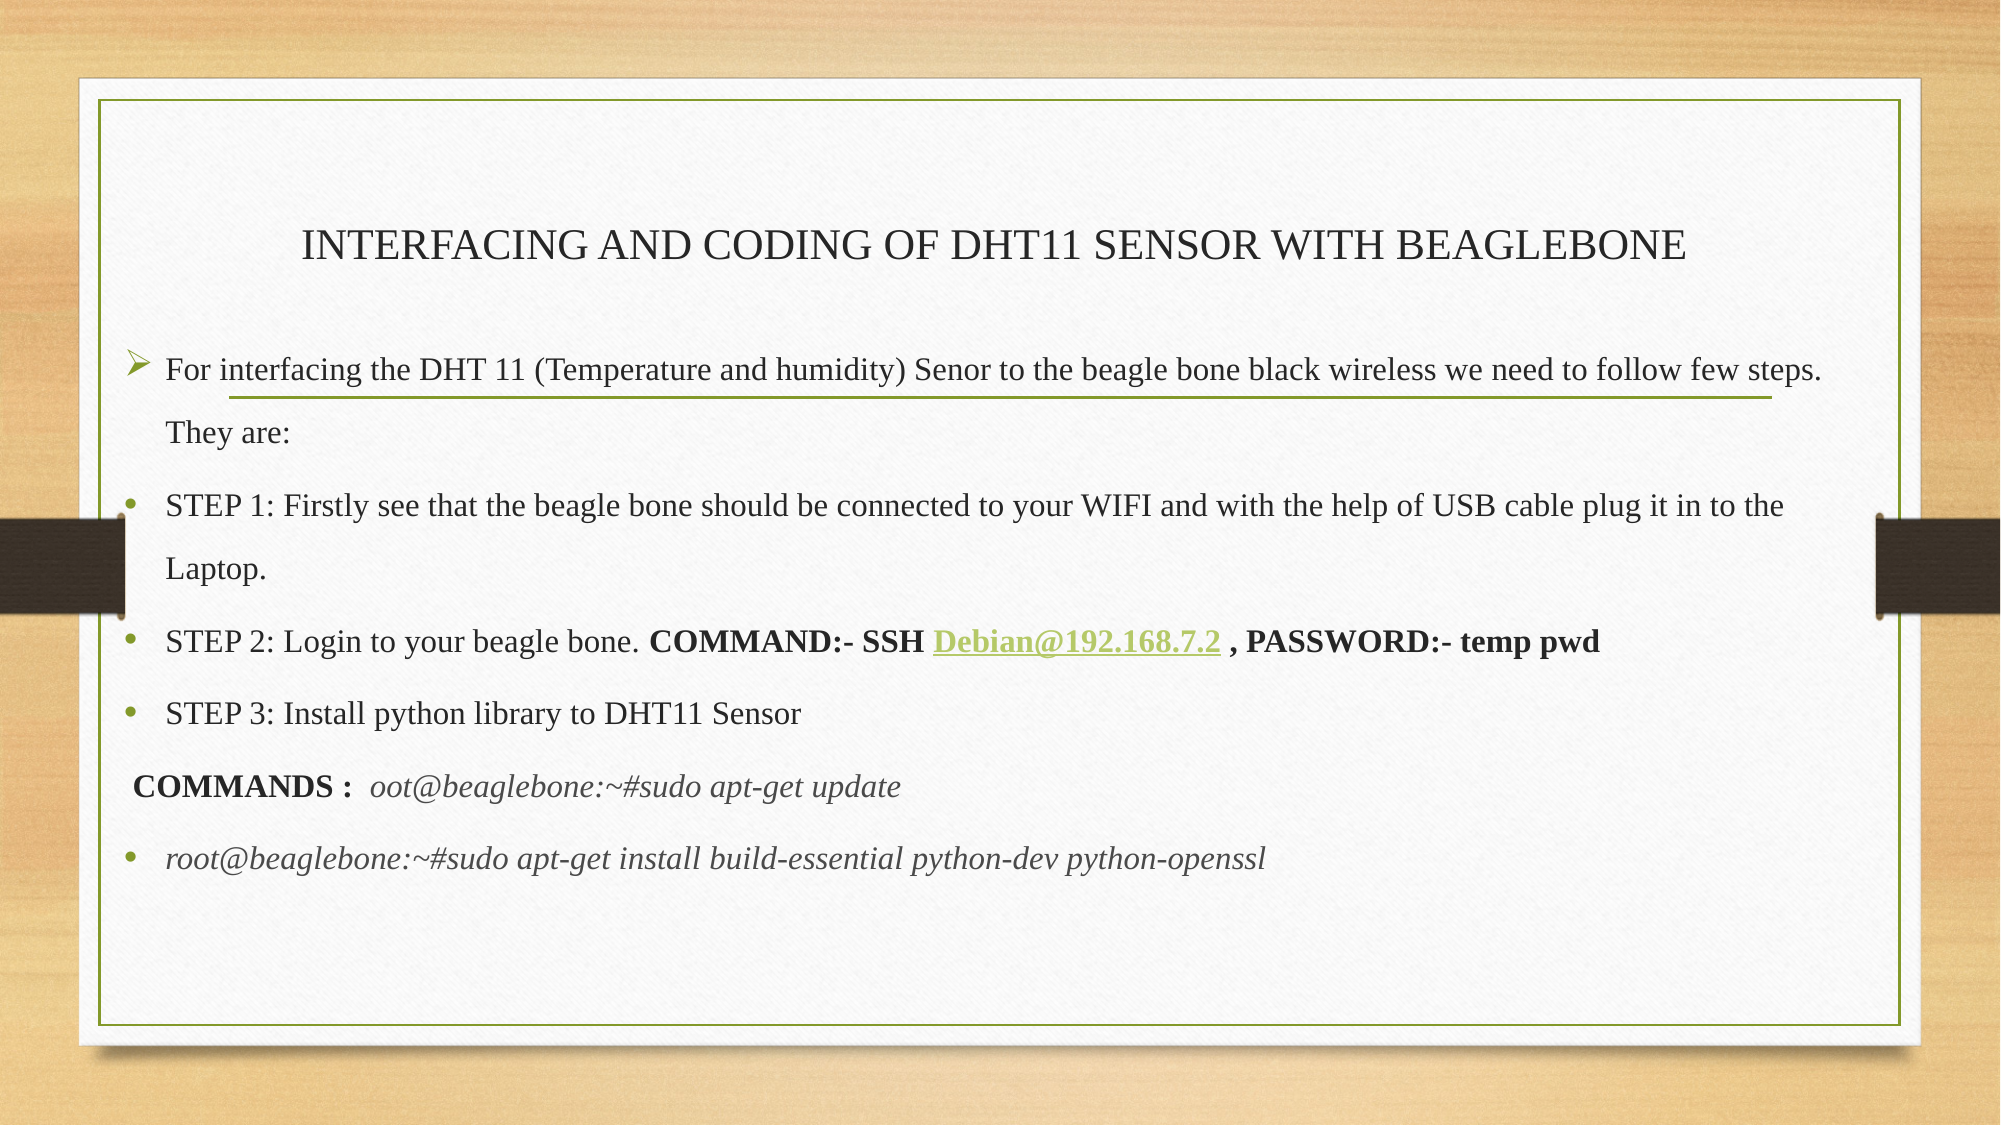

# INTERFACING AND CODING OF DHT11 SENSOR WITH BEAGLEBONE
For interfacing the DHT 11 (Temperature and humidity) Senor to the beagle bone black wireless we need to follow few steps. They are:
STEP 1: Firstly see that the beagle bone should be connected to your WIFI and with the help of USB cable plug it in to the Laptop.
STEP 2: Login to your beagle bone. COMMAND:- SSH Debian@192.168.7.2 , PASSWORD:- temp pwd
STEP 3: Install python library to DHT11 Sensor
 COMMANDS :  oot@beaglebone:~#sudo apt-get update
root@beaglebone:~#sudo apt-get install build-essential python-dev python-openssl